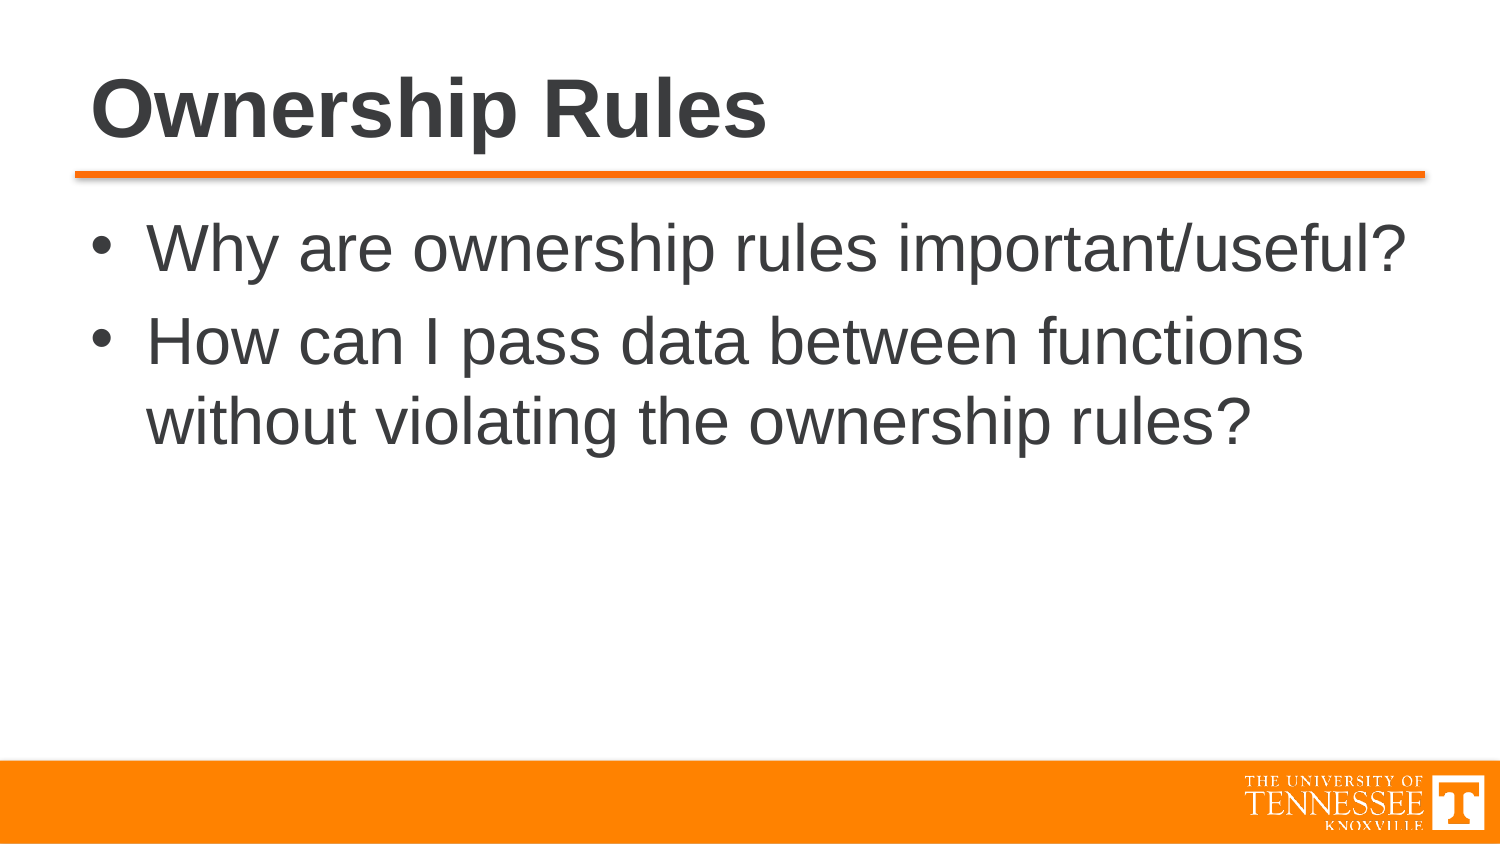

# Ownership Rules
Why are ownership rules important/useful?
How can I pass data between functions without violating the ownership rules?